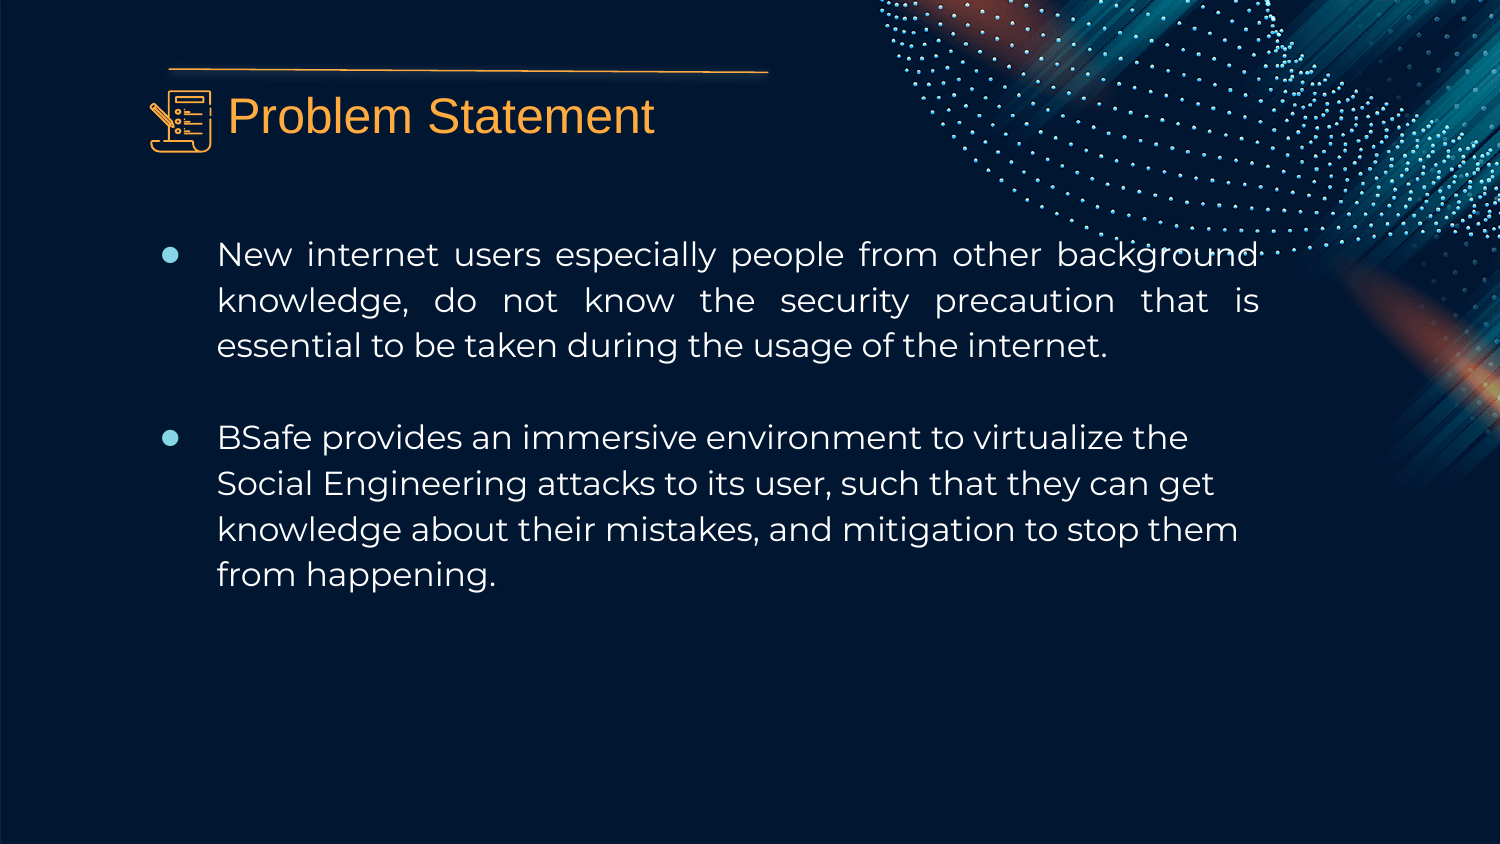

# Problem Statement

New internet users especially people from other background knowledge, do not know the security precaution that is essential to be taken during the usage of the internet.

BSafe provides an immersive environment to virtualize the Social Engineering attacks to its user, such that they can get knowledge about their mistakes, and mitigation to stop them from happening..